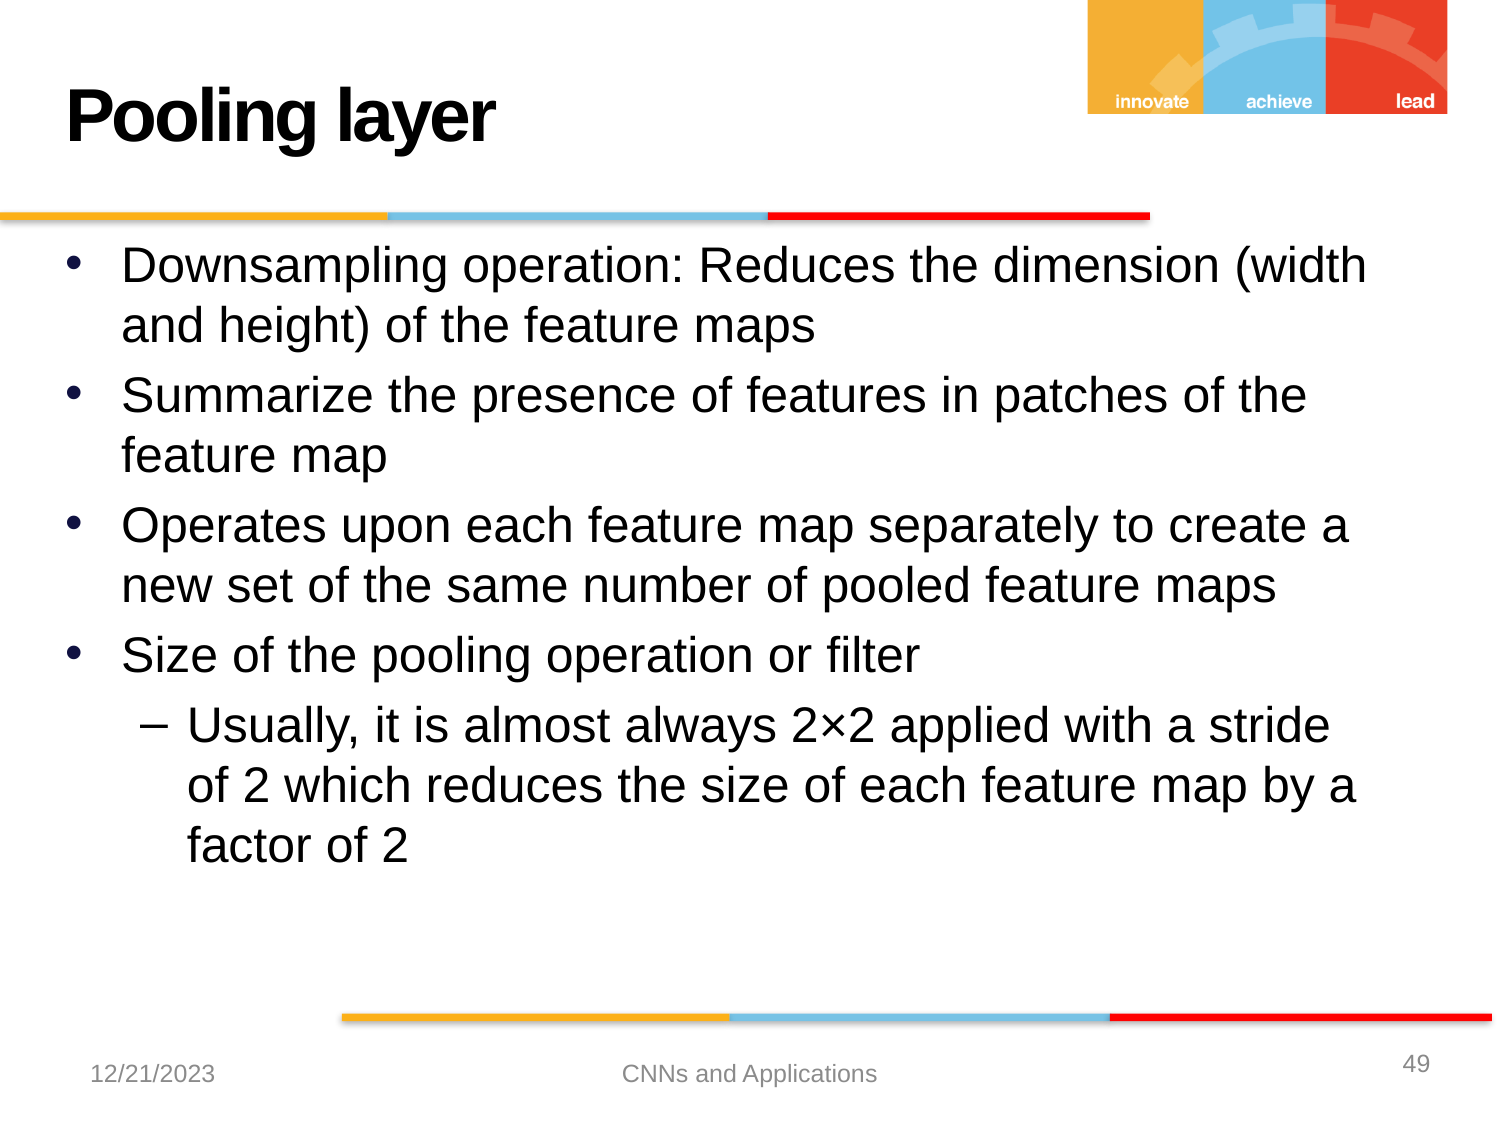

Pooling layer
Downsampling operation: Reduces the dimension (width and height) of the feature maps
Summarize the presence of features in patches of the feature map
Operates upon each feature map separately to create a new set of the same number of pooled feature maps
Size of the pooling operation or filter
Usually, it is almost always 2×2 applied with a stride of 2 which reduces the size of each feature map by a factor of 2
49
12/21/2023
CNNs and Applications